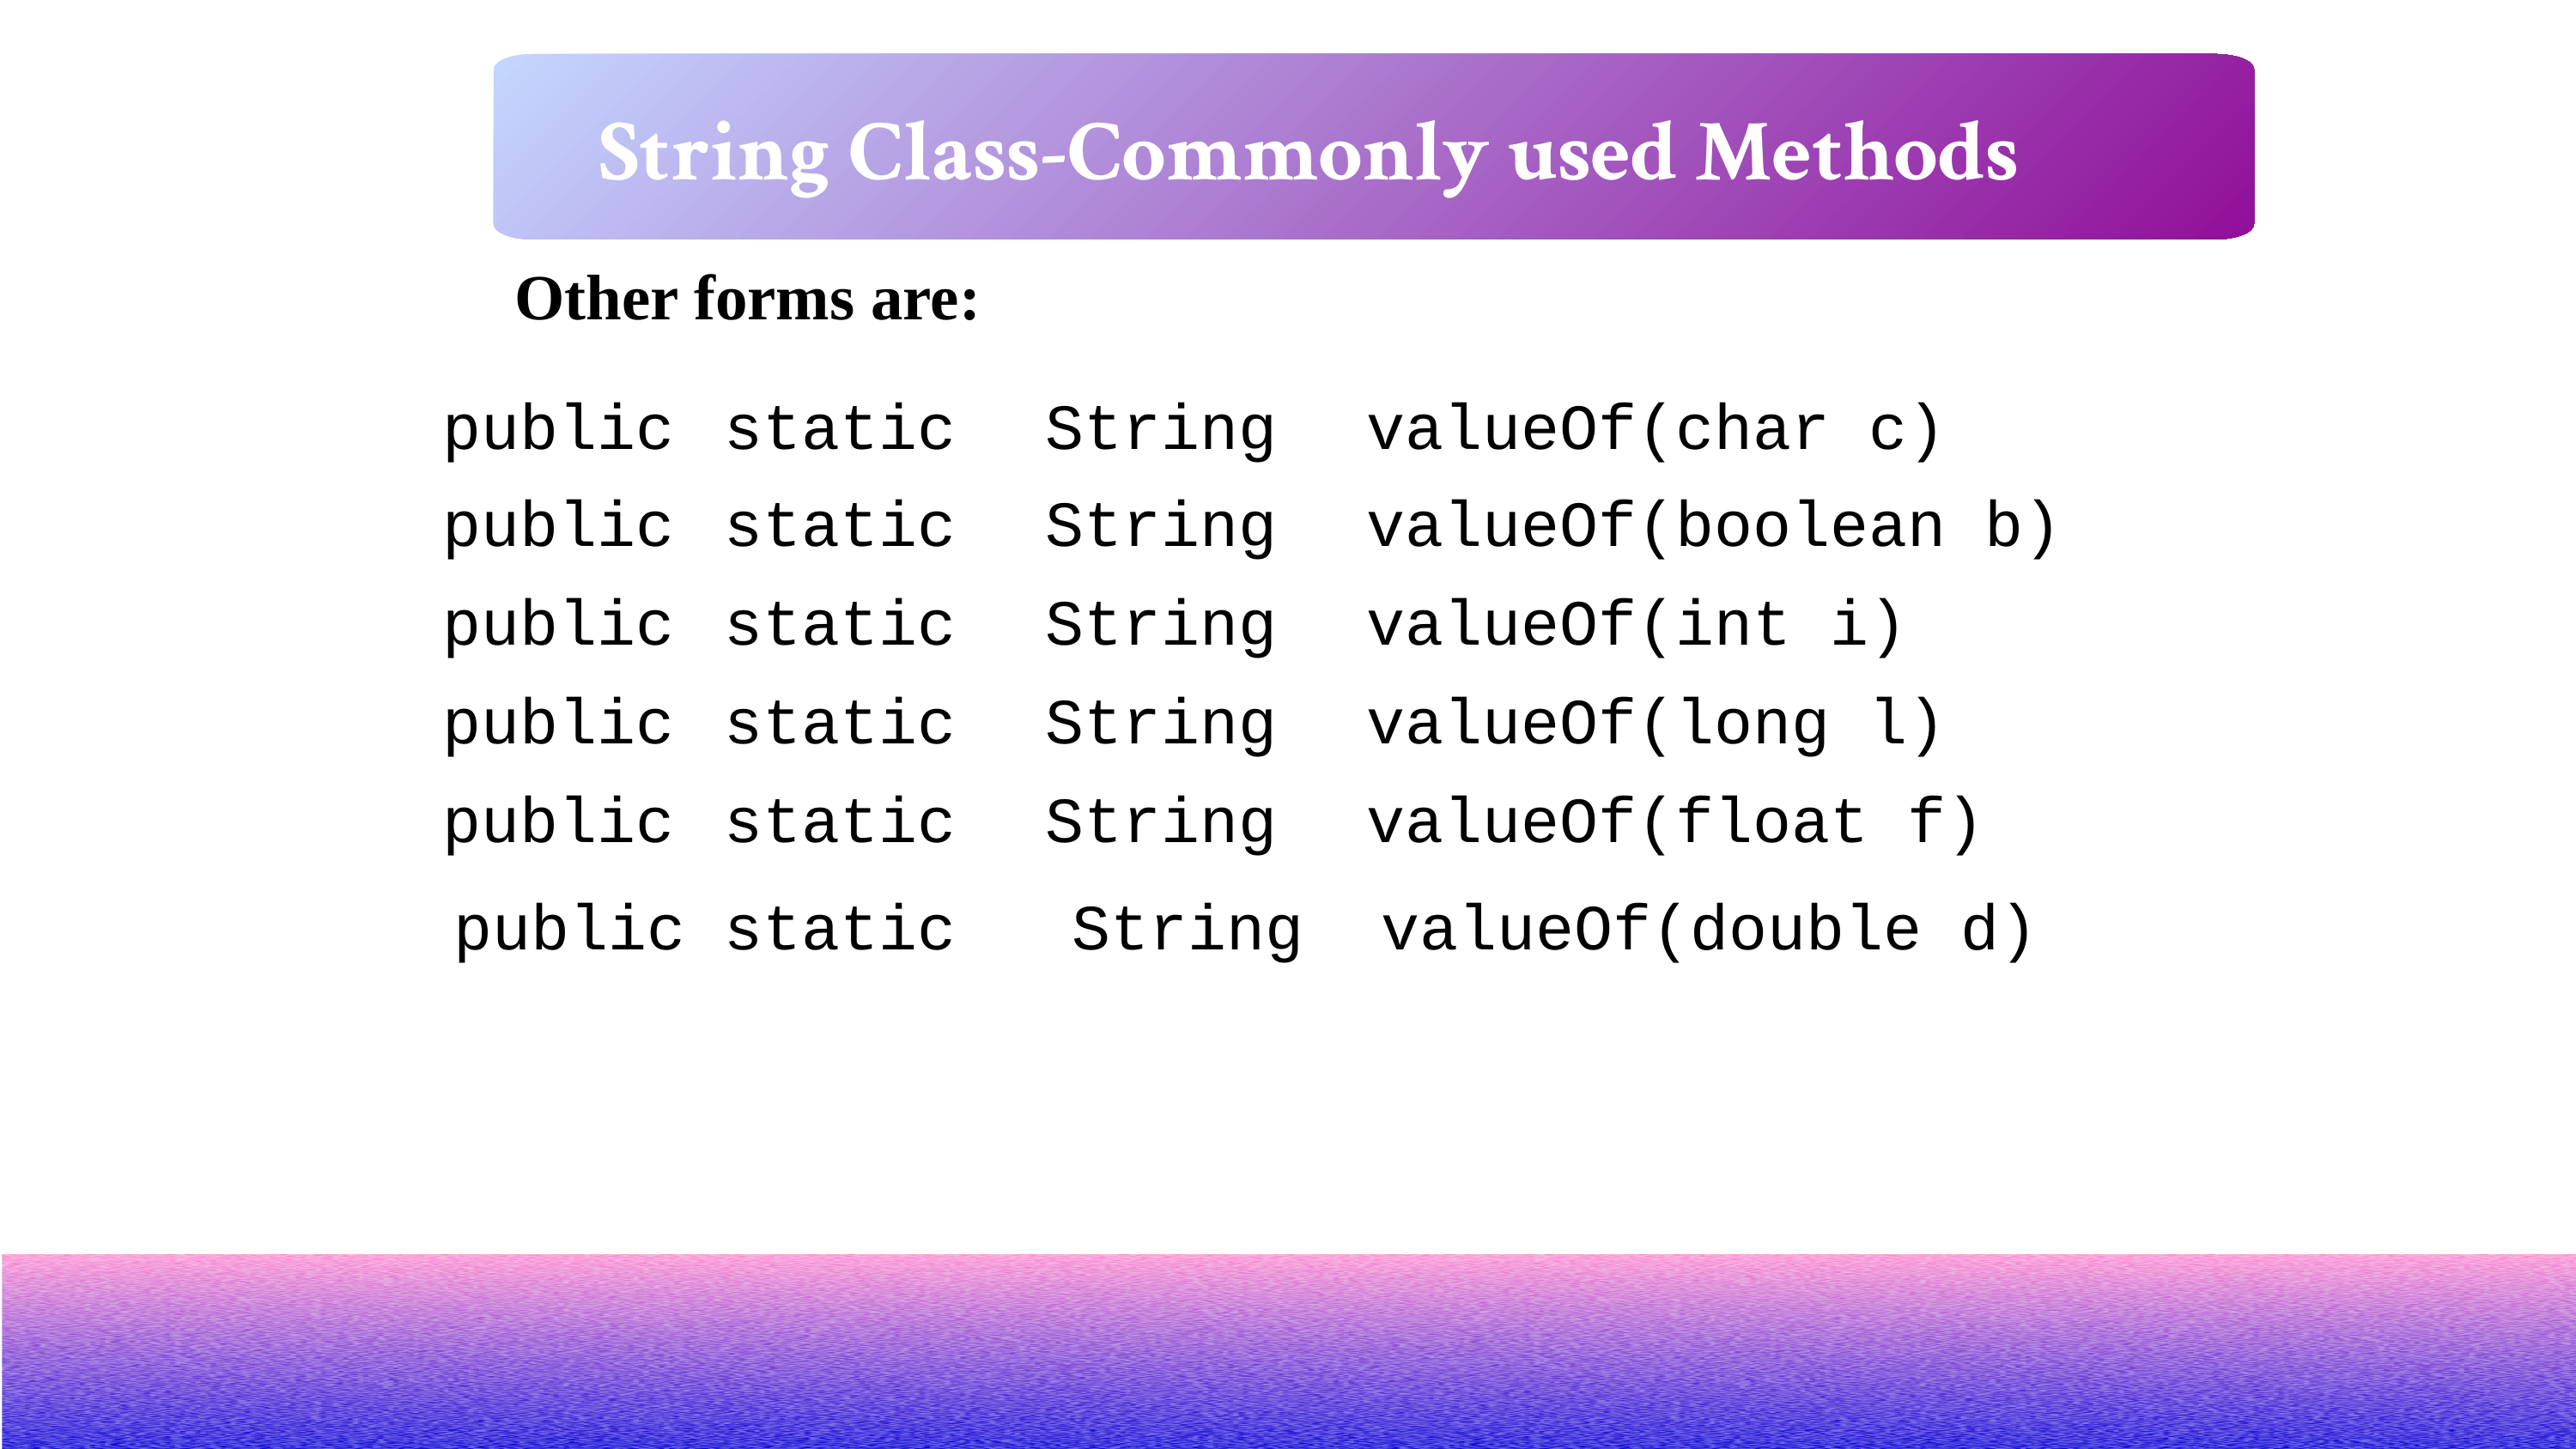

String Class-Commonly used Methods
Other forms are:
| public | static | String | valueOf(char c) |
| --- | --- | --- | --- |
| public | static | String | valueOf(boolean b) |
| public | static | String | valueOf(int i) |
| public | static | String | valueOf(long l) |
| public | static | String | valueOf(float f) |
|  |  |  |  |
public static   String  valueOf(double d)

© 2017 Wipro
confidential
wipro.com
24